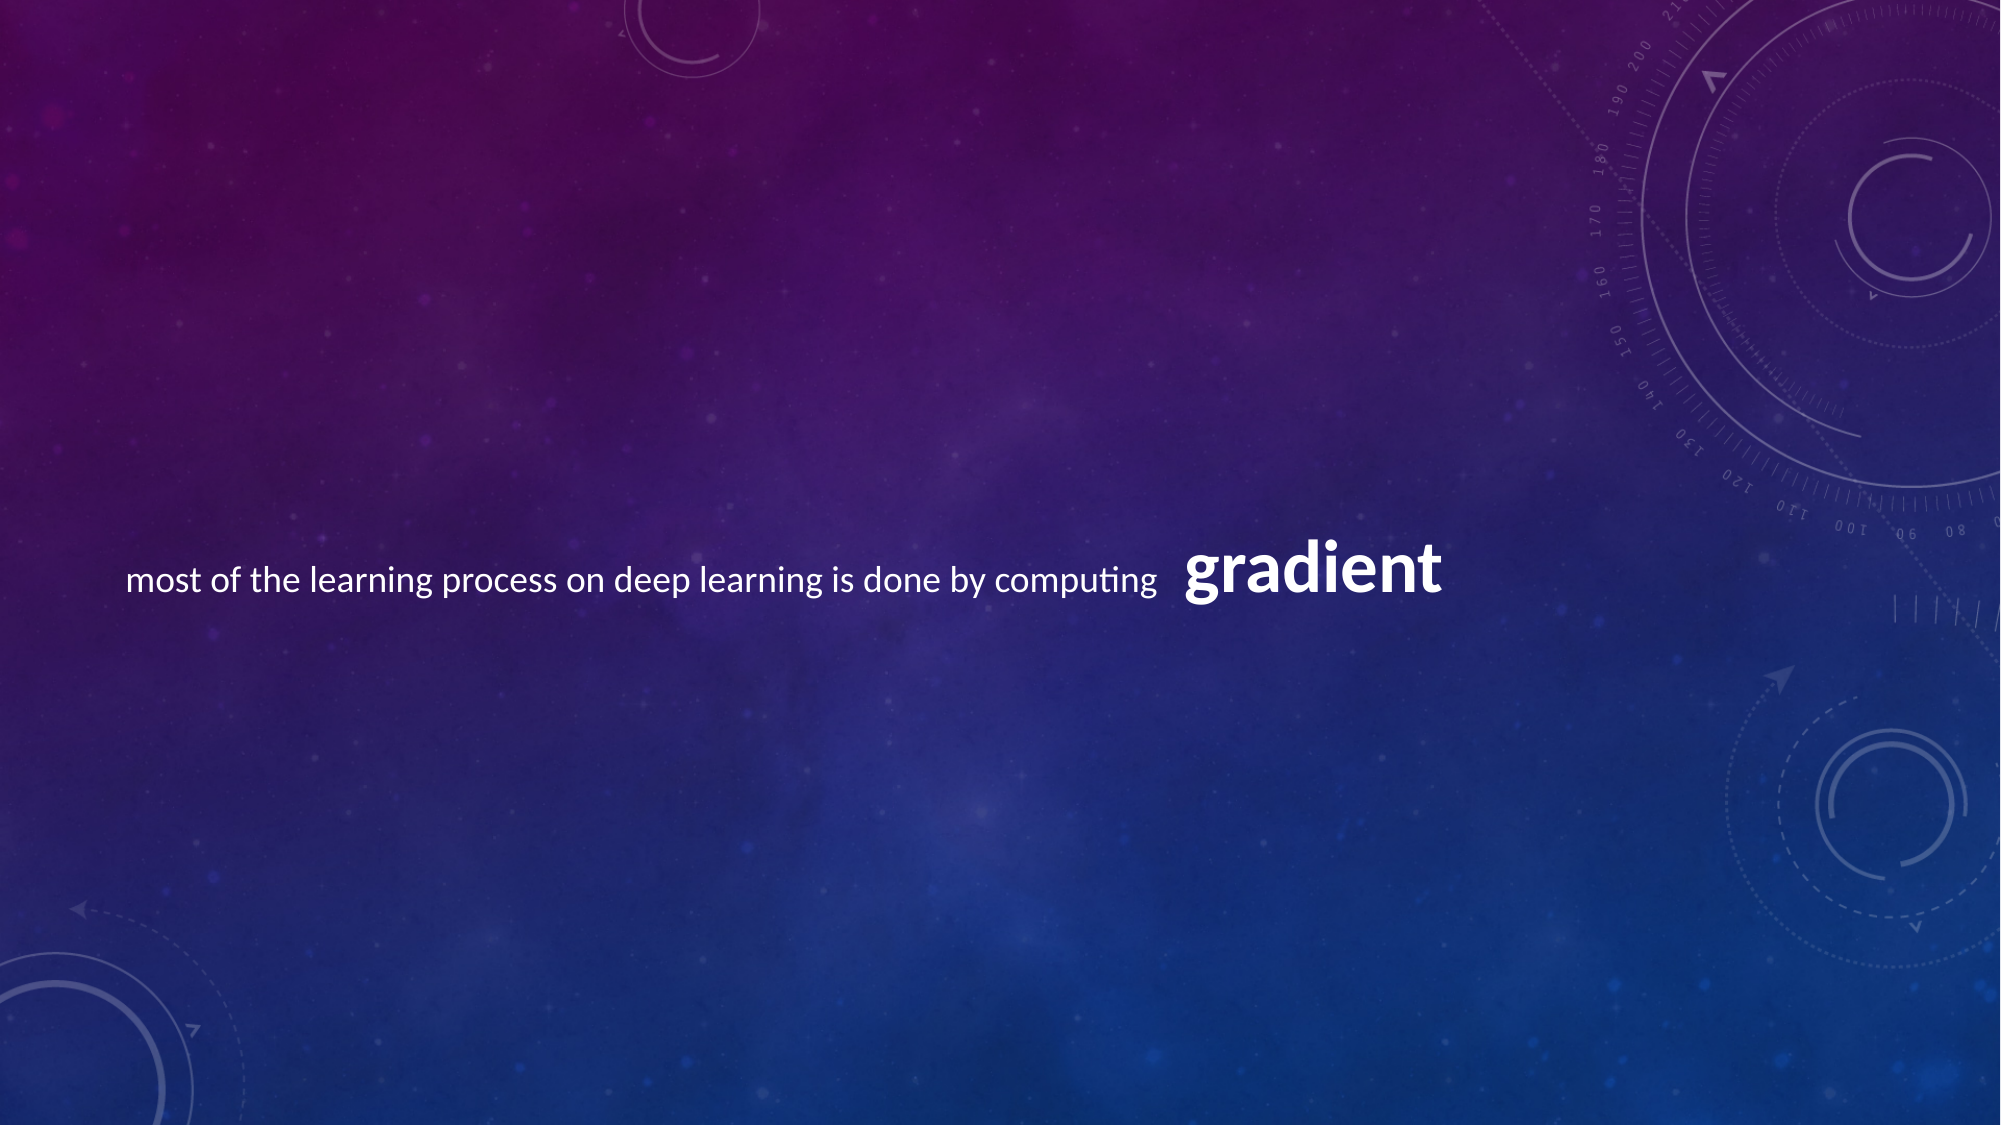

most of the learning process on deep learning is done by computing   gradient